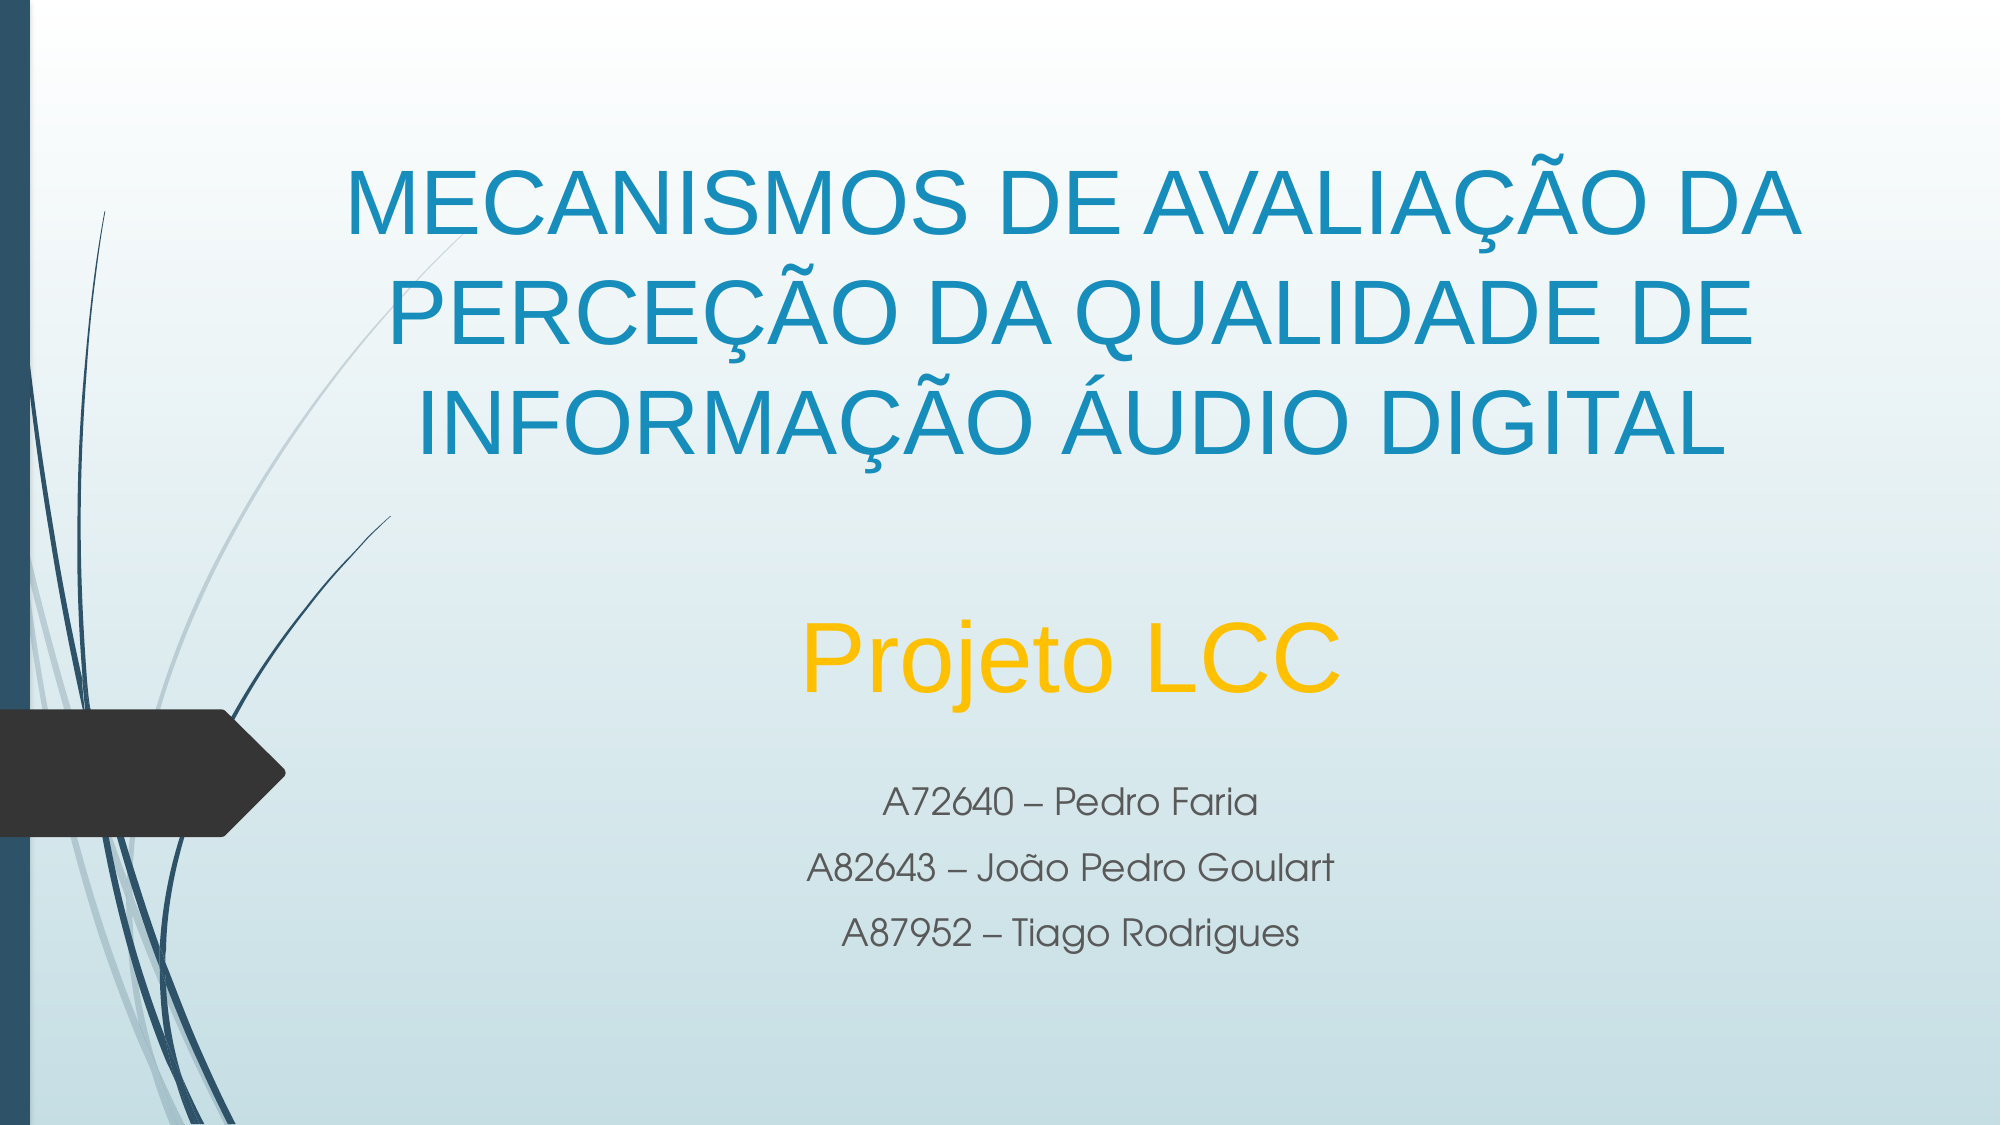

# MECANISMOS DE AVALIAÇÃO DA PERCEÇÃO DA QUALIDADE DE INFORMAÇÃO ÁUDIO DIGITAL Projeto LCC
A72640 – Pedro Faria
A82643 – João Pedro Goulart
A87952 – Tiago Rodrigues